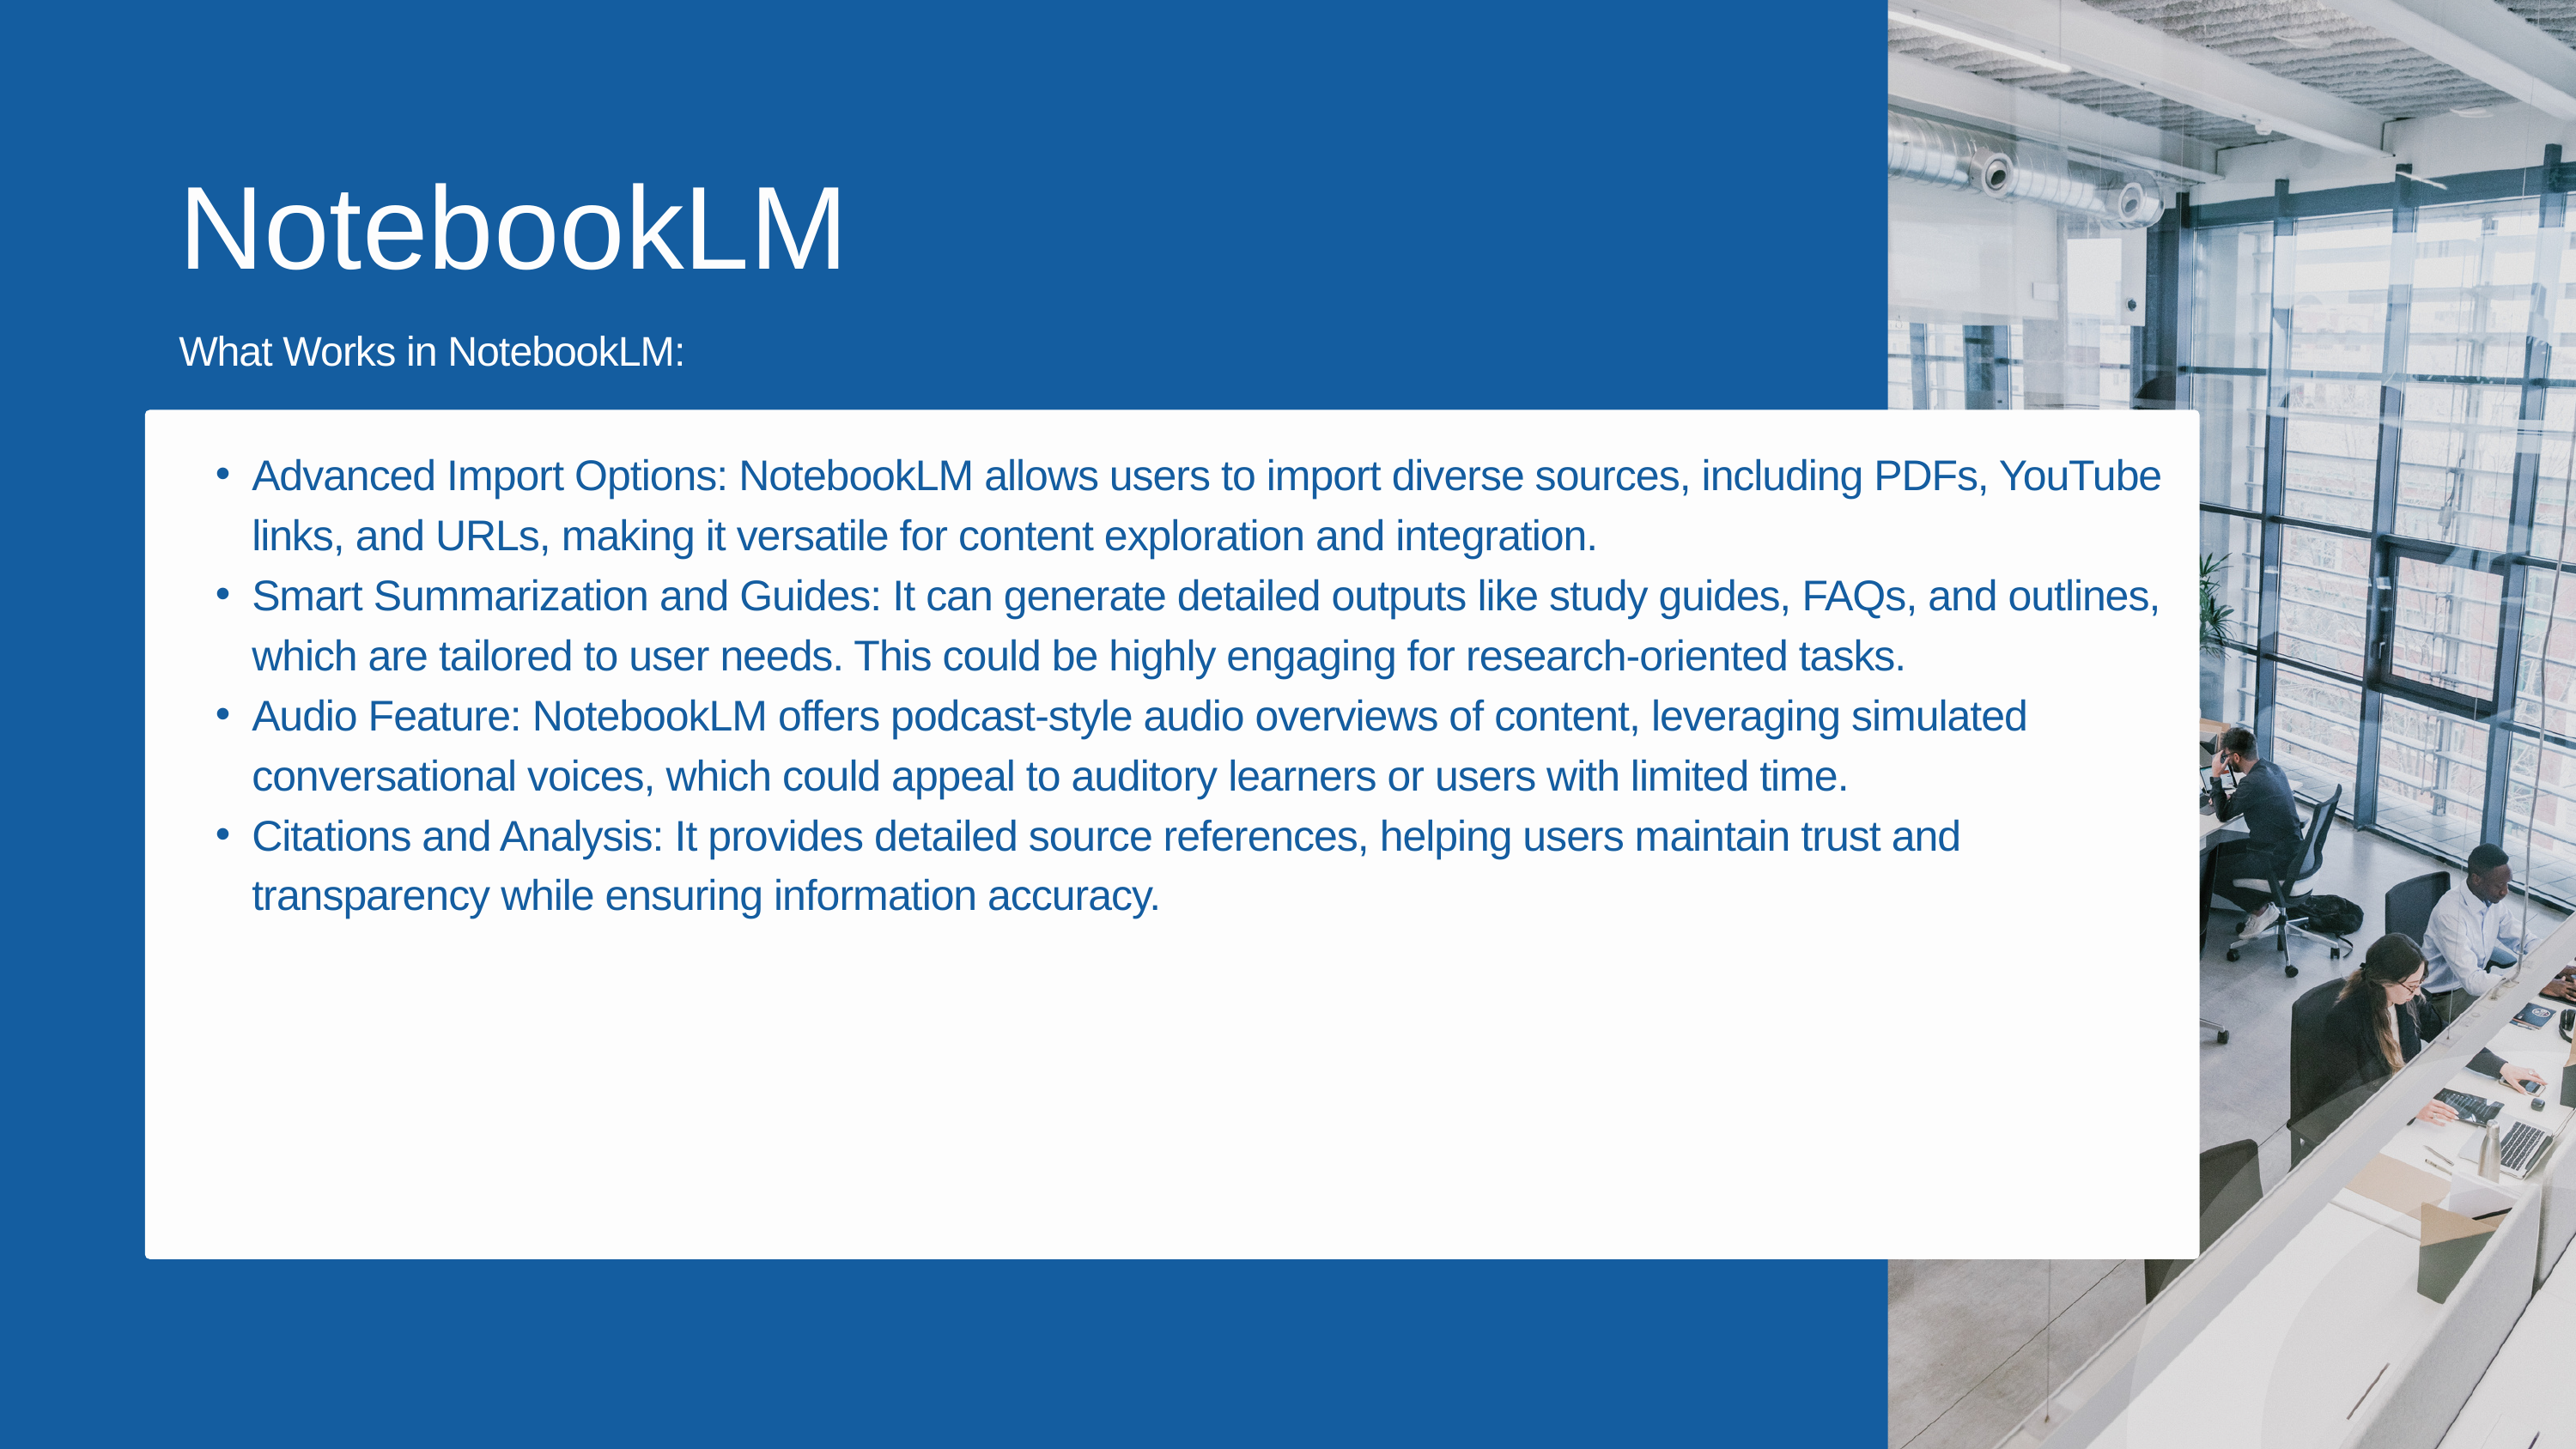

NotebookLM
What Works in NotebookLM:

Advanced Import Options: NotebookLM allows users to import diverse sources, including PDFs, YouTube links, and URLs, making it versatile for content exploration and integration.
Smart Summarization and Guides: It can generate detailed outputs like study guides, FAQs, and outlines, which are tailored to user needs. This could be highly engaging for research-oriented tasks.
Audio Feature: NotebookLM offers podcast-style audio overviews of content, leveraging simulated conversational voices, which could appeal to auditory learners or users with limited time.
Citations and Analysis: It provides detailed source references, helping users maintain trust and transparency while ensuring information accuracy.